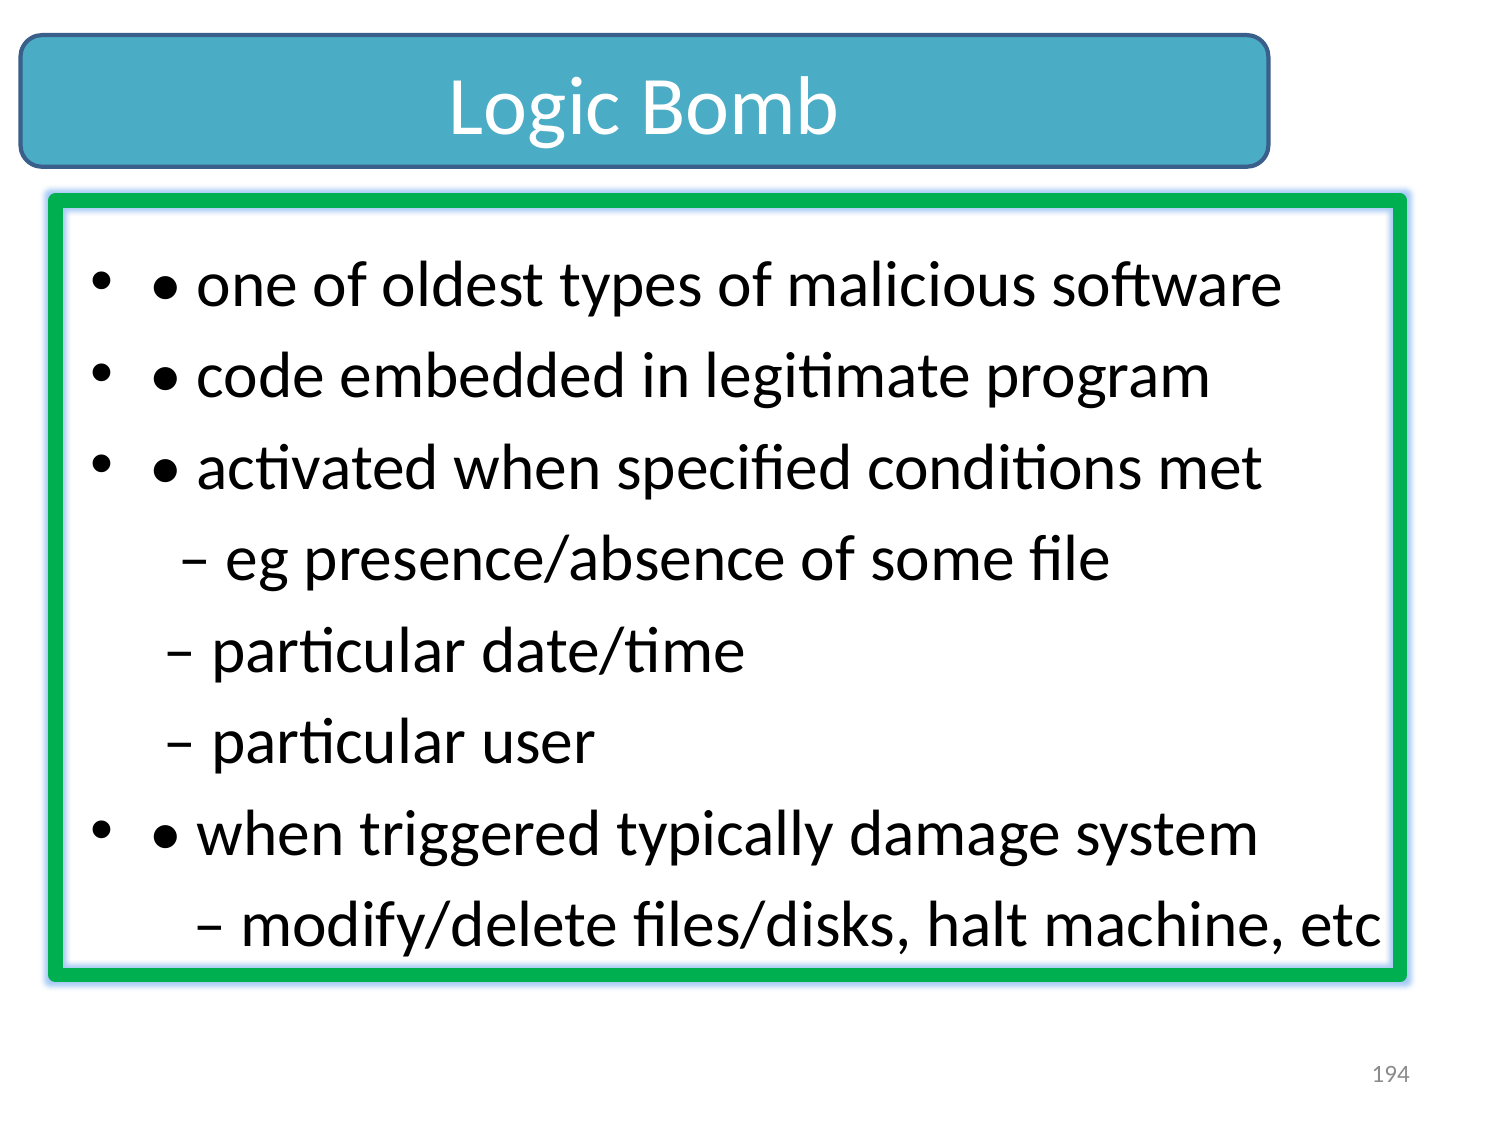

Logic Bomb

• one of oldest types of malicious software
• code embedded in legitimate program
• activated when specified conditions met
      – eg presence/absence of some file
     – particular date/time
     – particular user
• when triggered typically damage system
       – modify/delete files/disks, halt machine, etc
194